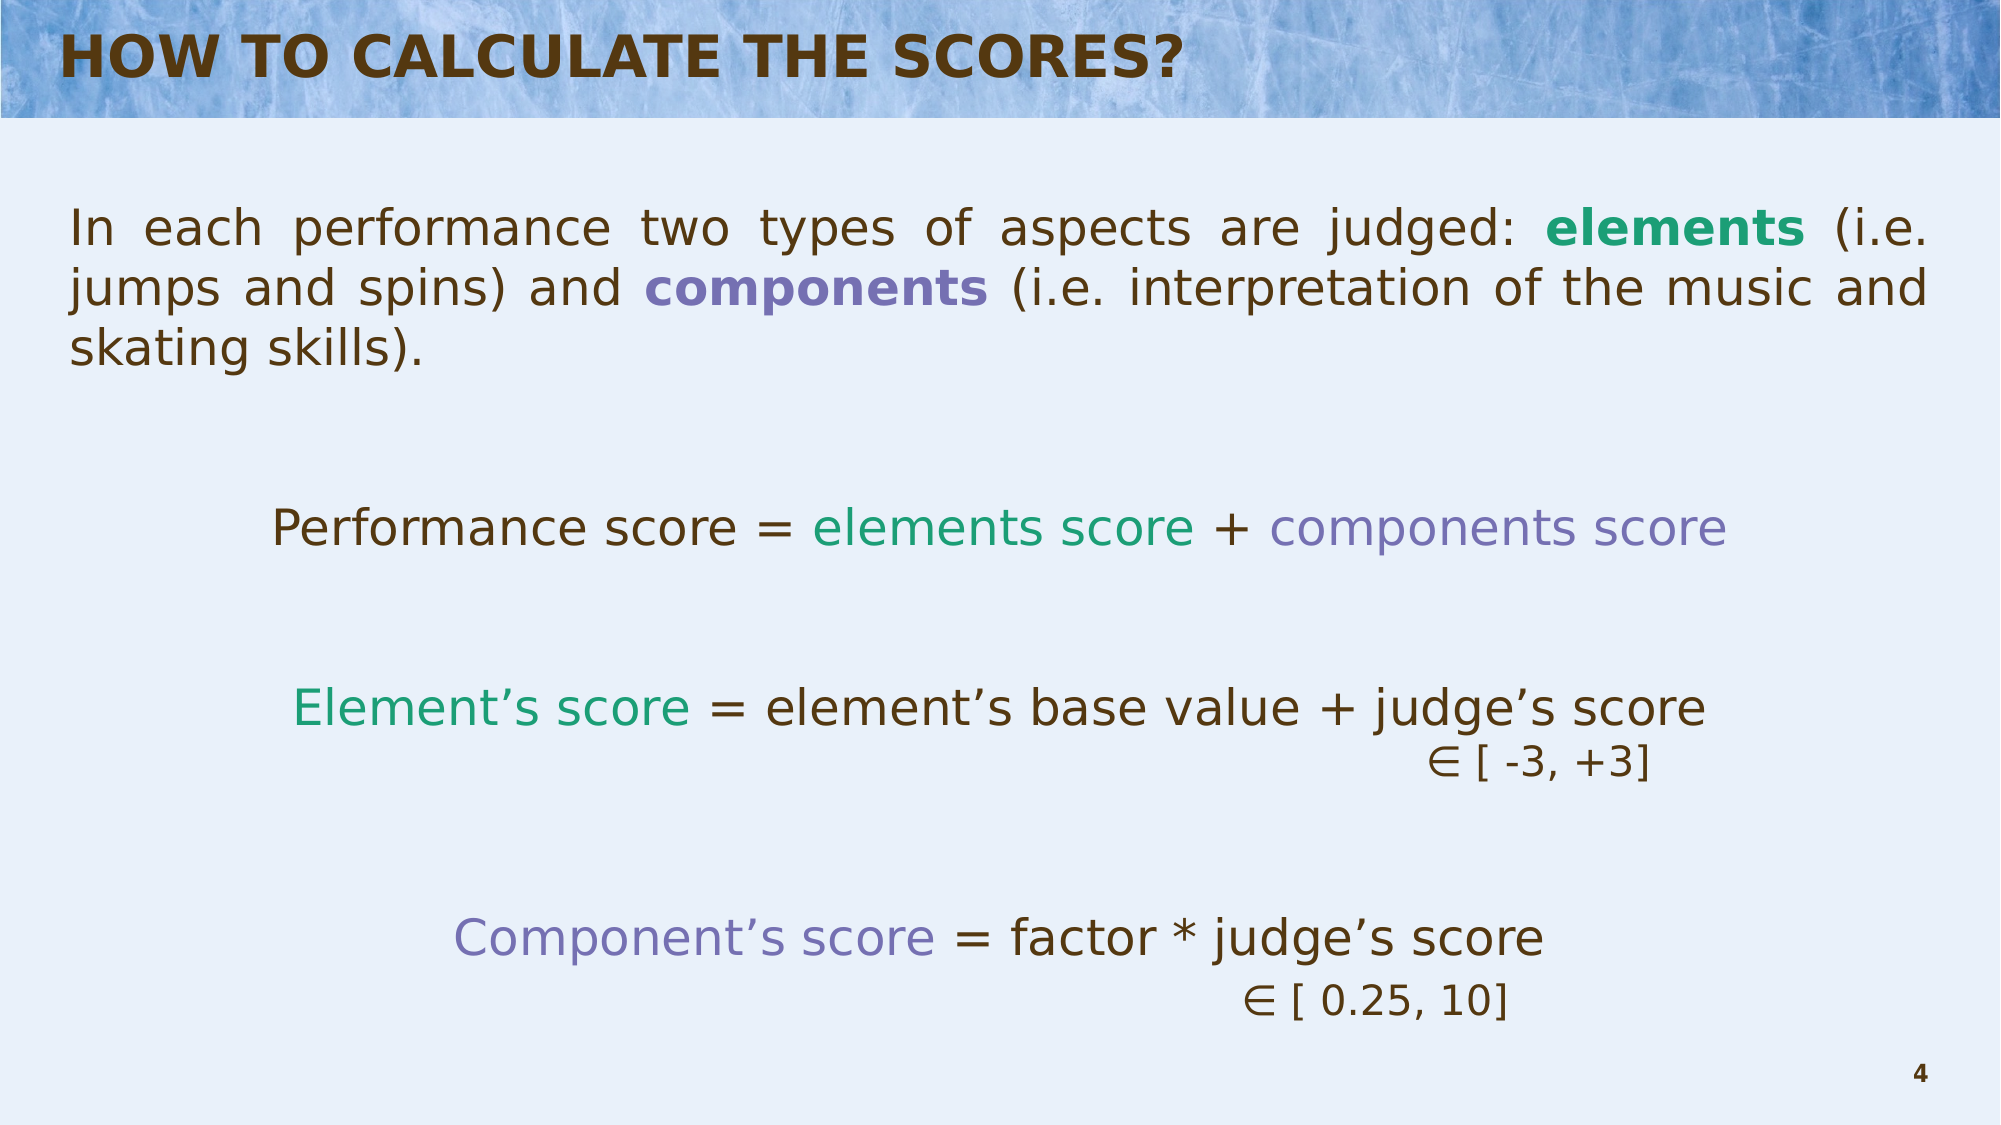

# HOW TO CALCULATE THE SCORES?
In each performance two types of aspects are judged: elements (i.e. jumps and spins) and components (i.e. interpretation of the music and skating skills).

Performance score = elements score + components score

Element’s score = element’s base value + judge’s score
						  ∈ [ -3, +3]

Component’s score = factor * judge’s score
					∈ [ 0.25, 10]

4